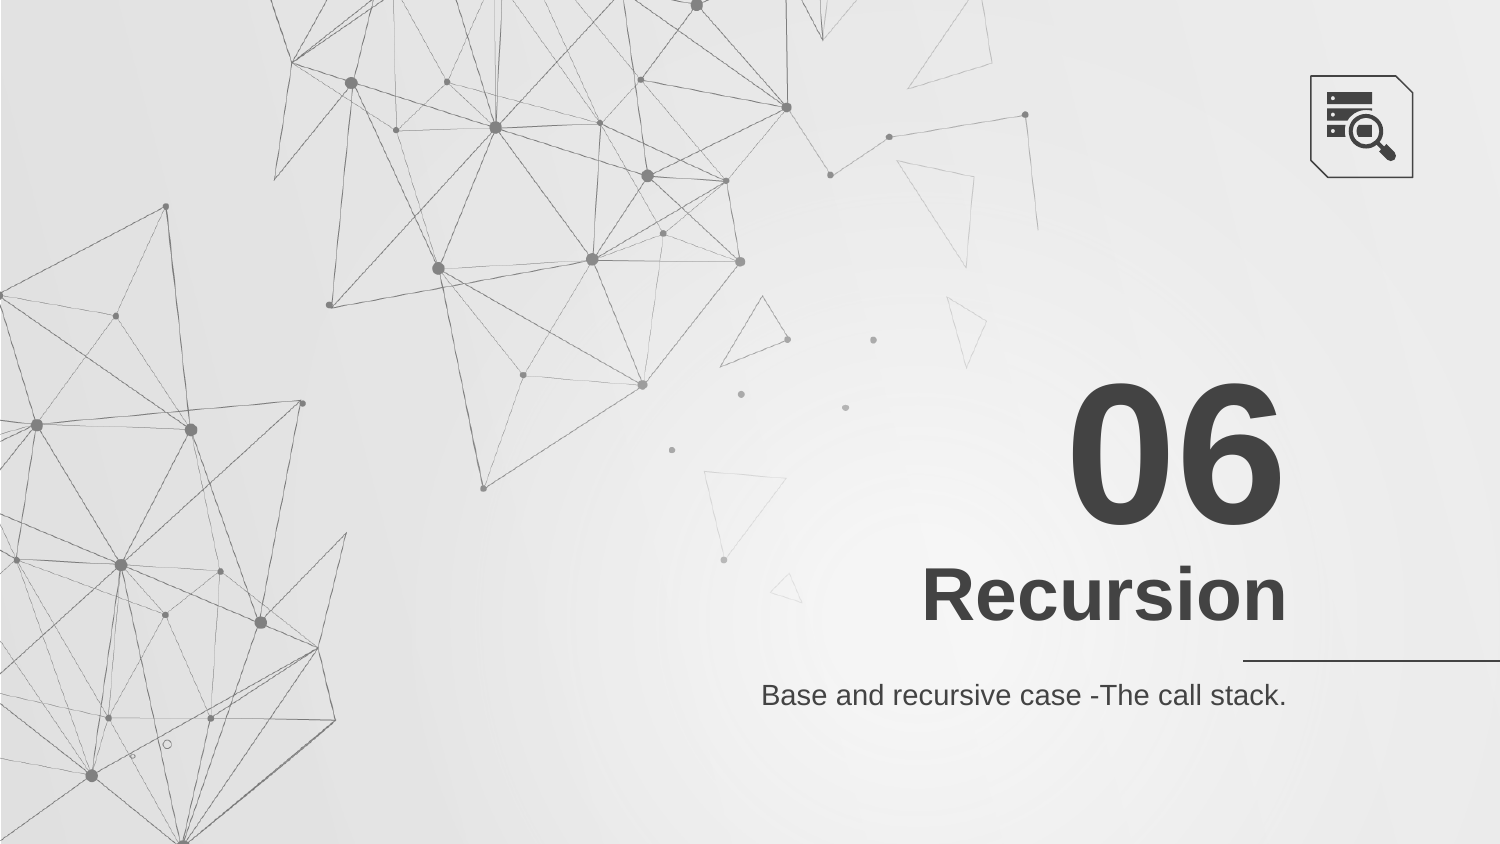

06
# Recursion
Base and recursive case -The call stack.